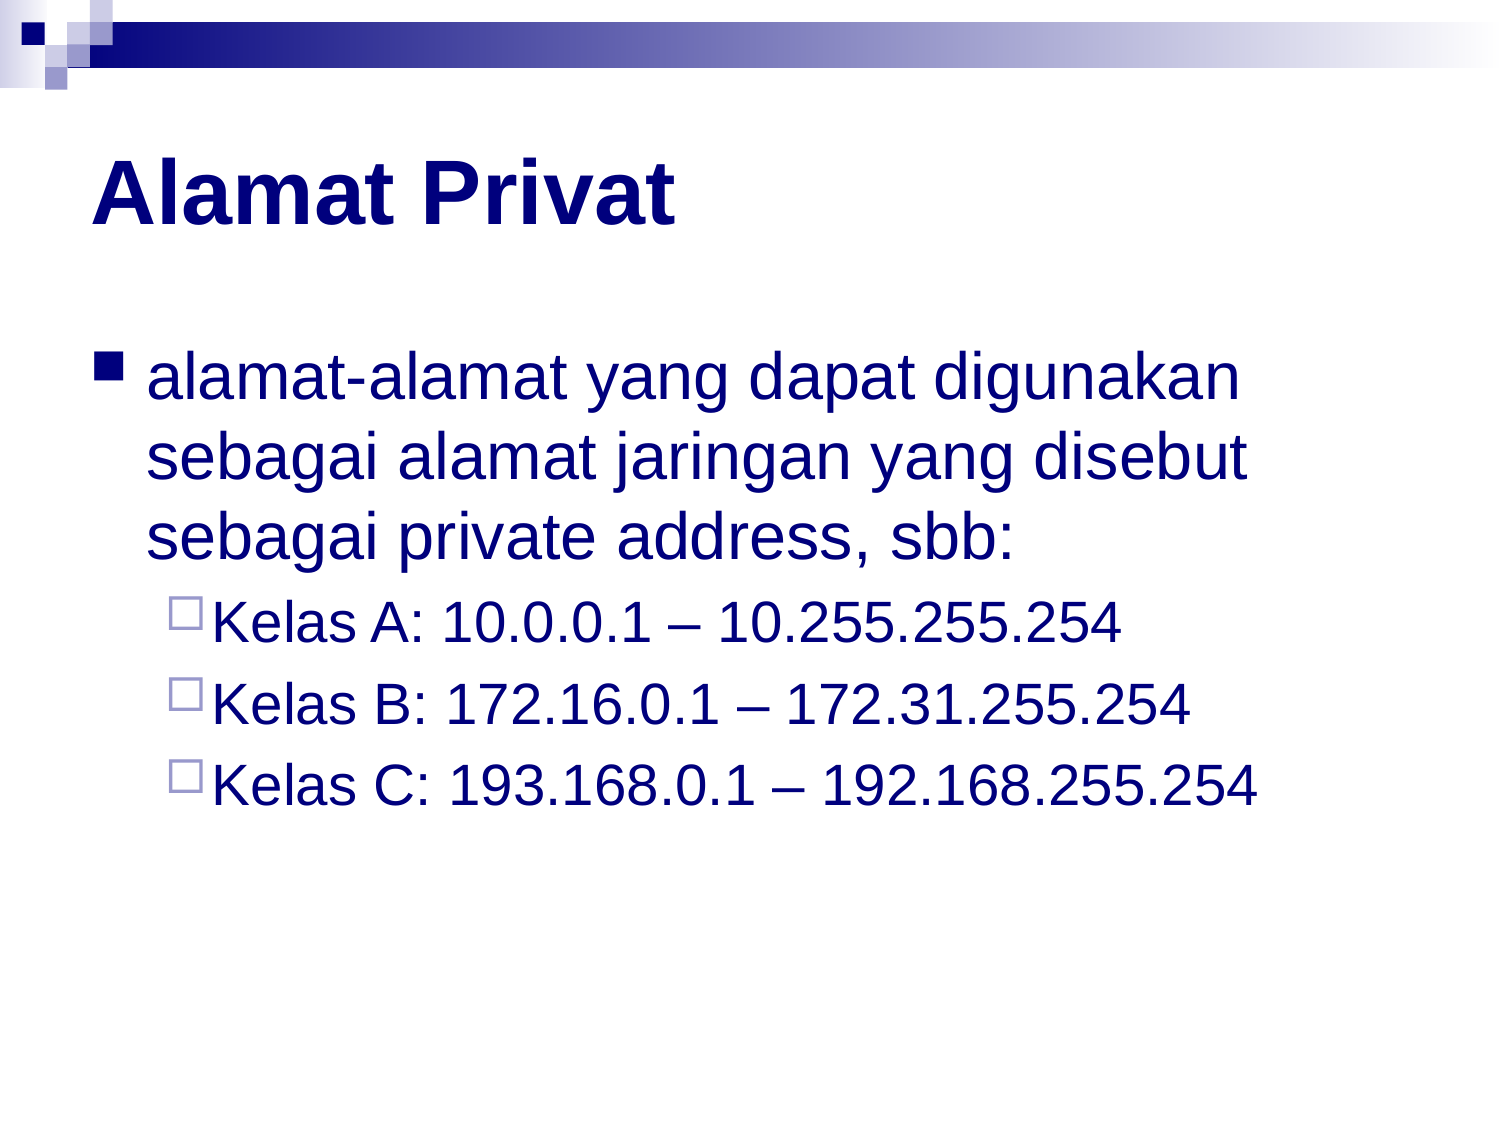

# Alamat Privat
alamat-alamat yang dapat digunakan sebagai alamat jaringan yang disebut sebagai private address, sbb:
Kelas A: 10.0.0.1 – 10.255.255.254
Kelas B: 172.16.0.1 – 172.31.255.254
Kelas C: 193.168.0.1 – 192.168.255.254